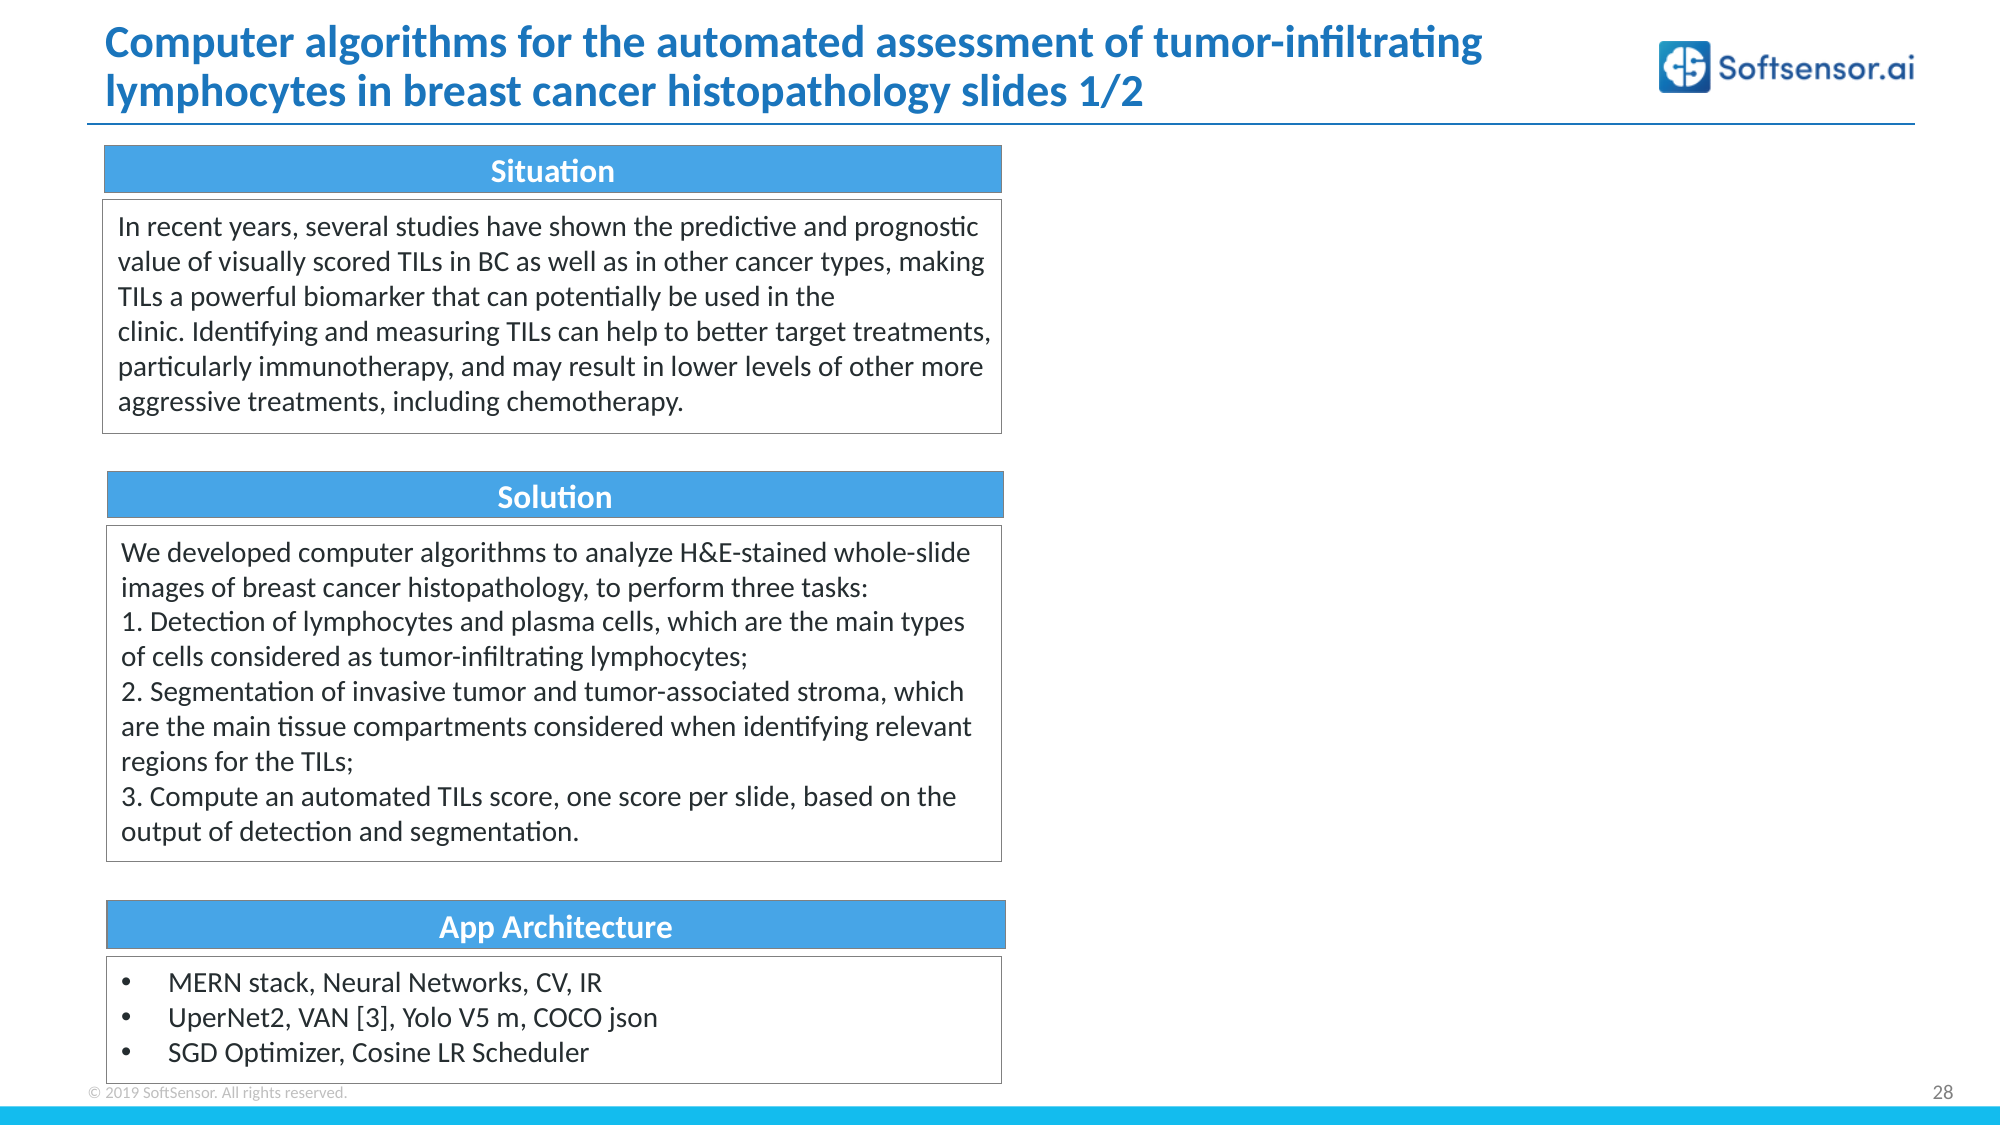

Computer algorithms for the automated assessment of tumor-infiltrating lymphocytes in breast cancer histopathology slides 1/2
Situation
In recent years, several studies have shown the predictive and prognostic value of visually scored TILs in BC as well as in other cancer types, making TILs a powerful biomarker that can potentially be used in the clinic. Identifying and measuring TILs can help to better target treatments, particularly immunotherapy, and may result in lower levels of other more aggressive treatments, including chemotherapy.
Solution
We developed computer algorithms to analyze H&E-stained whole-slide images of breast cancer histopathology, to perform three tasks:
 Detection of lymphocytes and plasma cells, which are the main types of cells considered as tumor-infiltrating lymphocytes;
 Segmentation of invasive tumor and tumor-associated stroma, which are the main tissue compartments considered when identifying relevant regions for the TILs;
3. Compute an automated TILs score, one score per slide, based on the output of detection and segmentation.
App Architecture
MERN stack, Neural Networks, CV, IR
UperNet2, VAN [3], Yolo V5 m, COCO json
SGD Optimizer, Cosine LR Scheduler